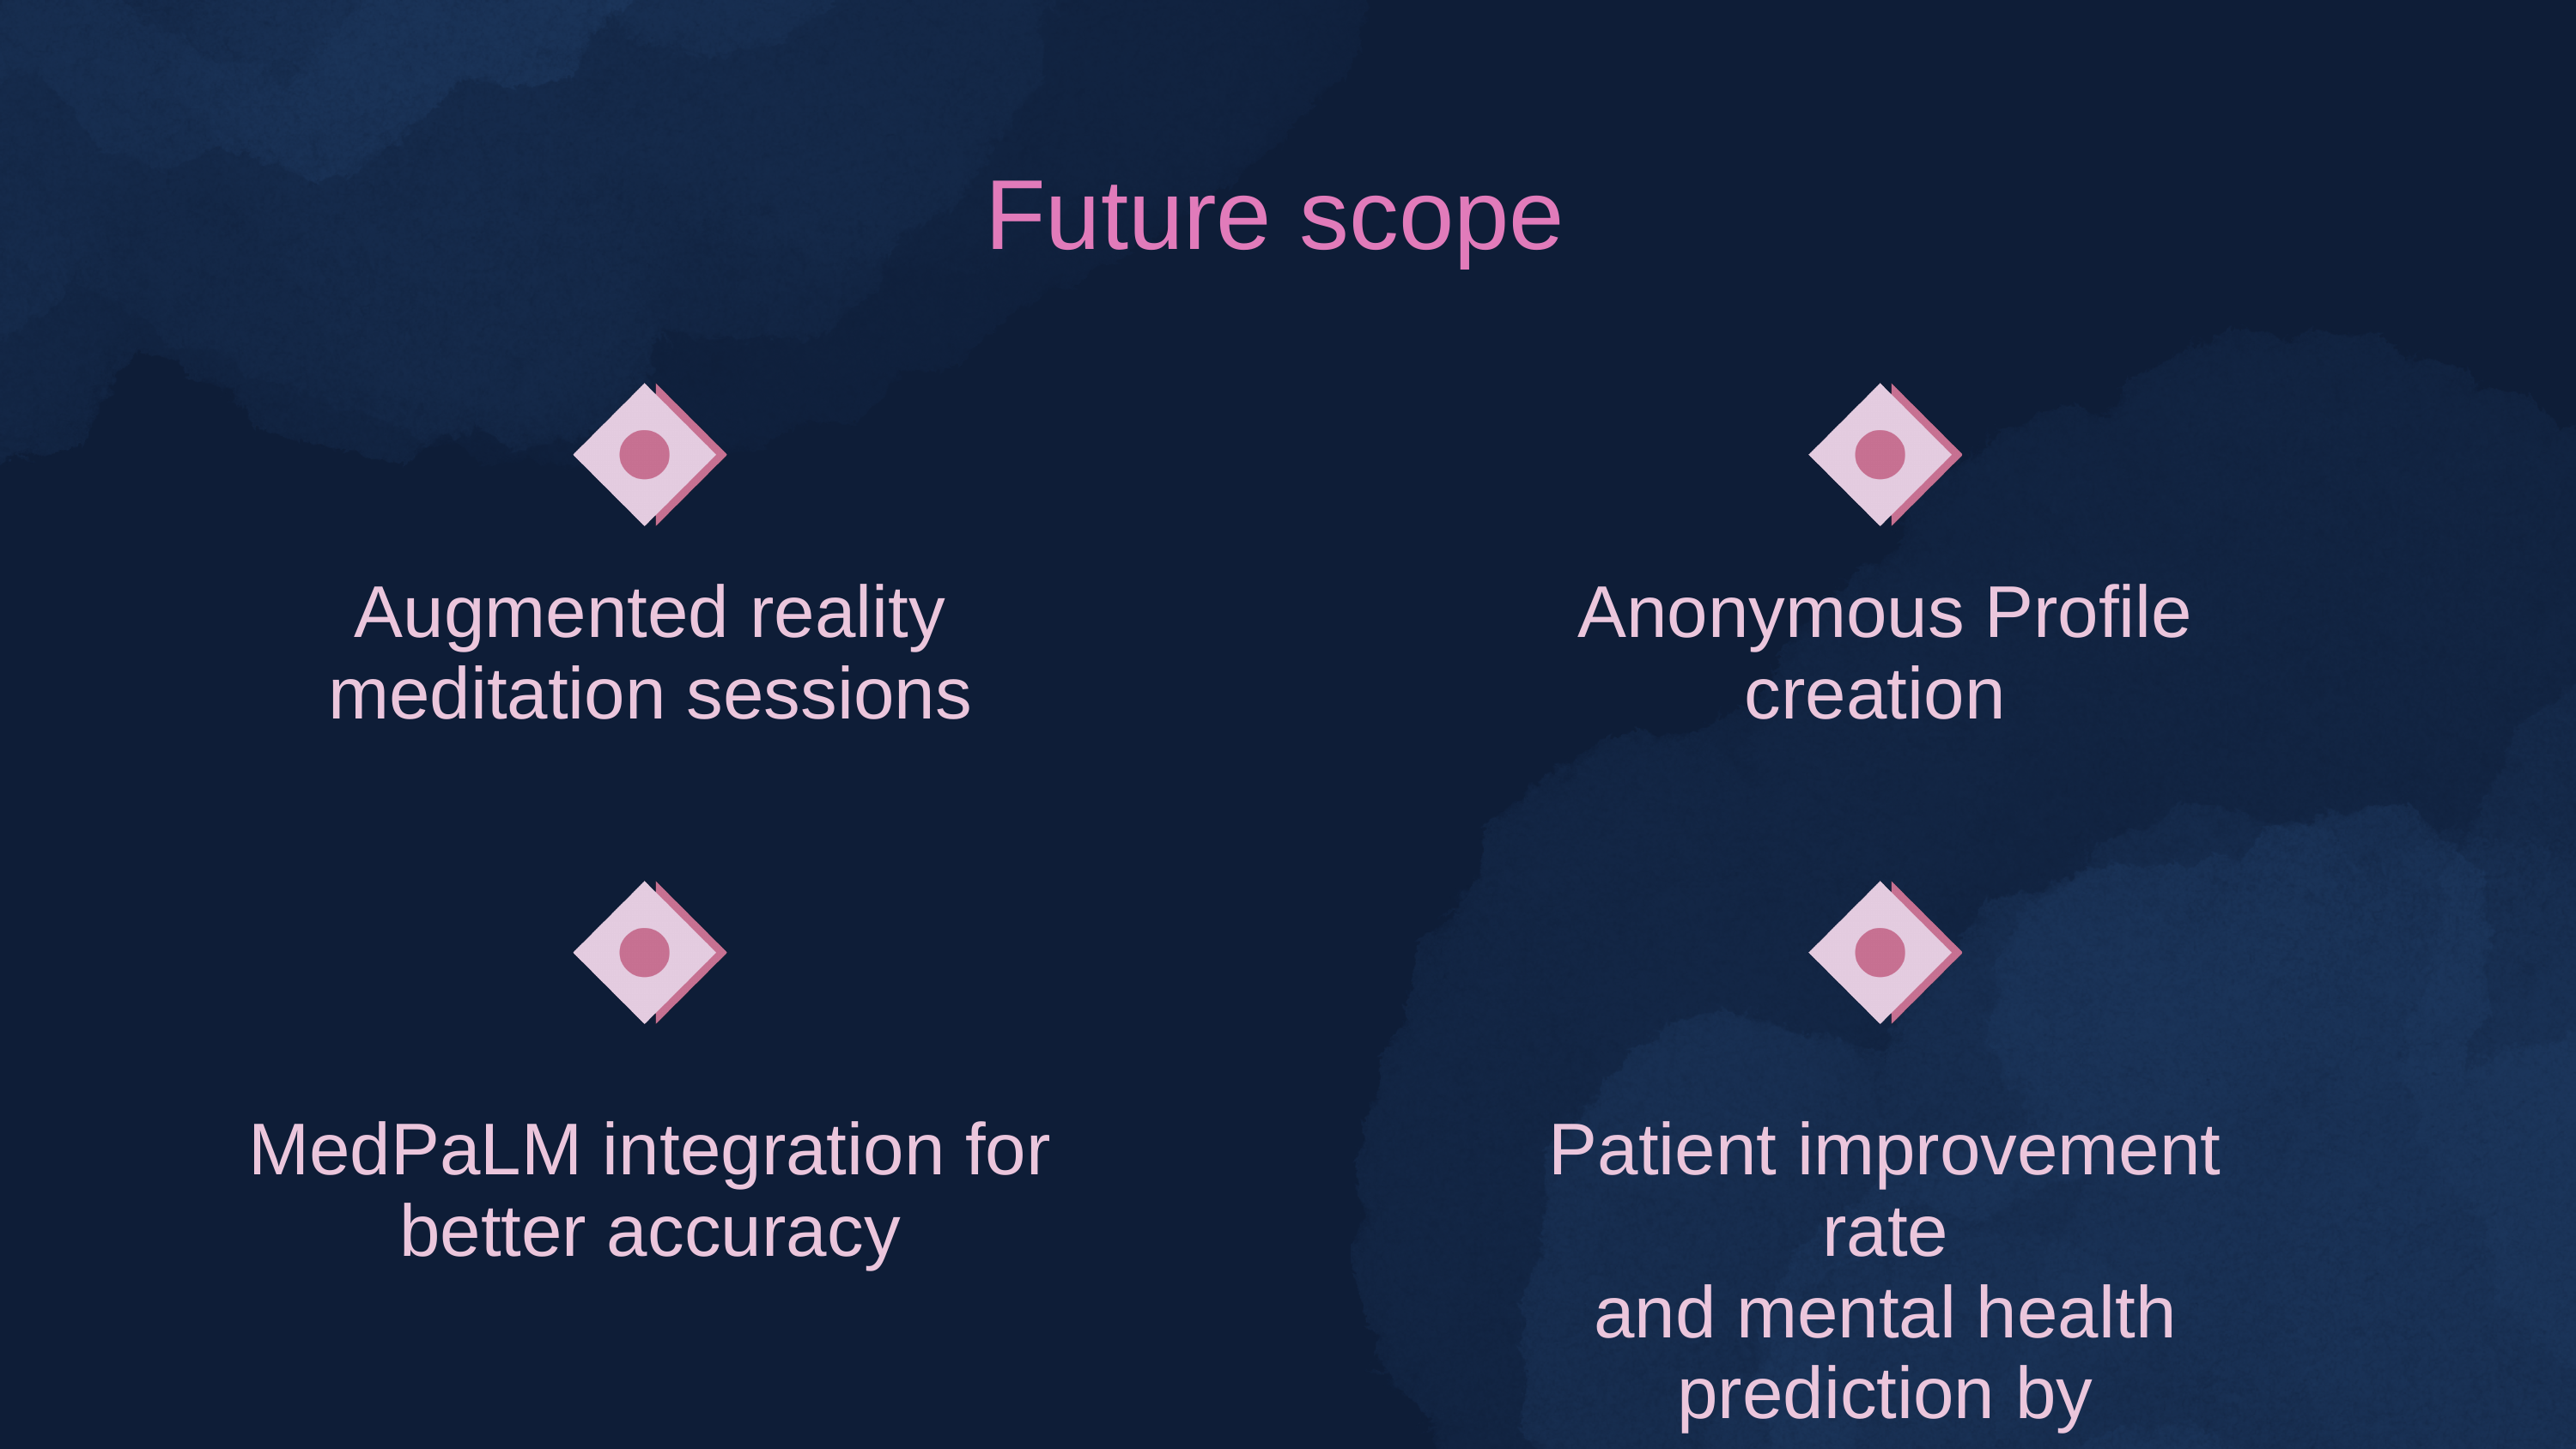

Future scope

Augmented reality meditation sessions
Anonymous Profile creation

MedPaLM integration for better accuracy
Patient improvement rate
and mental health prediction by assessments